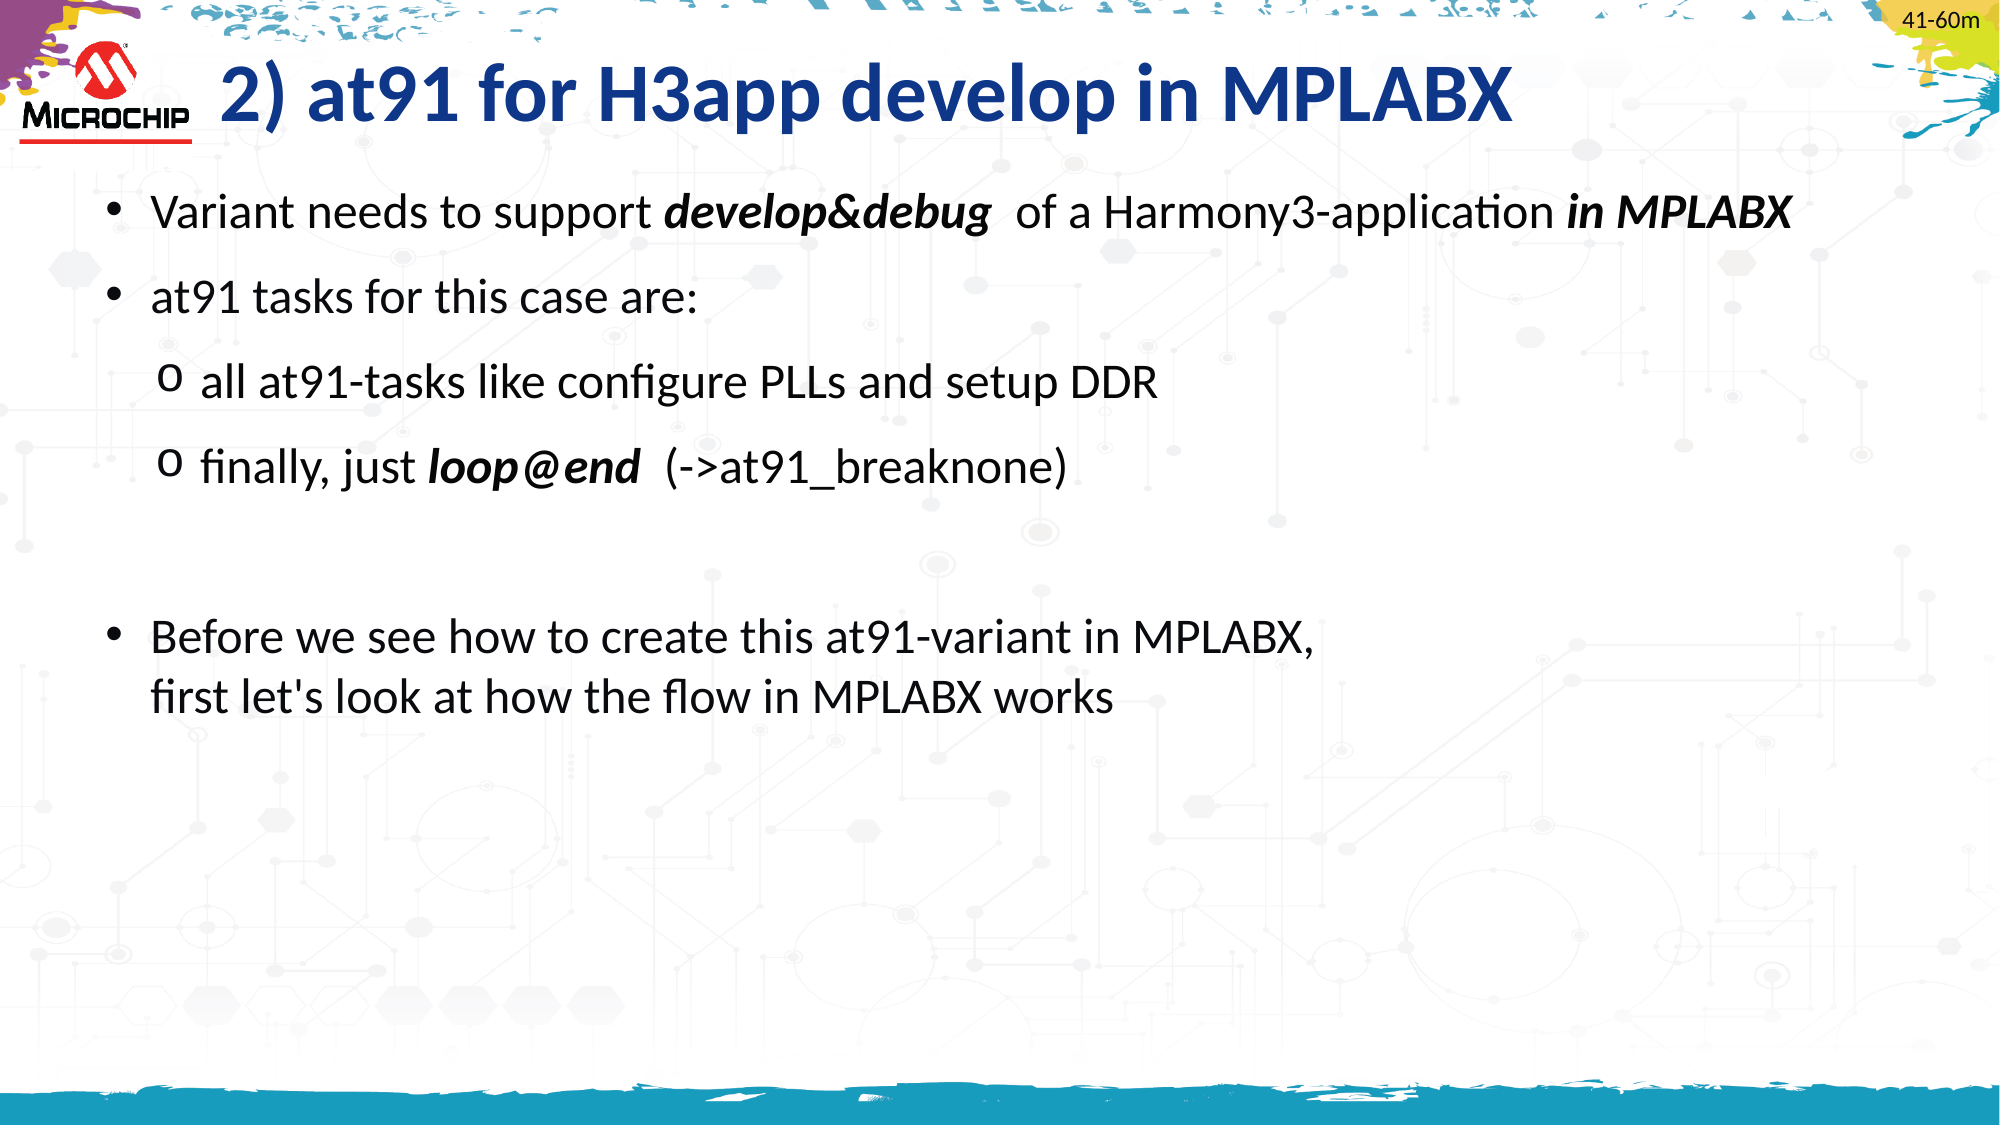

41-60m
# 2) at91 for H3app develop in MPLABX
Variant needs to support develop&debug  of a Harmony3-application in MPLABX
at91 tasks for this case are:
all at91-tasks like configure PLLs and setup DDR
finally, just loop@end  (->at91_breaknone)

Before we see how to create this at91-variant in MPLABX,
first let's look at how the flow in MPLABX works